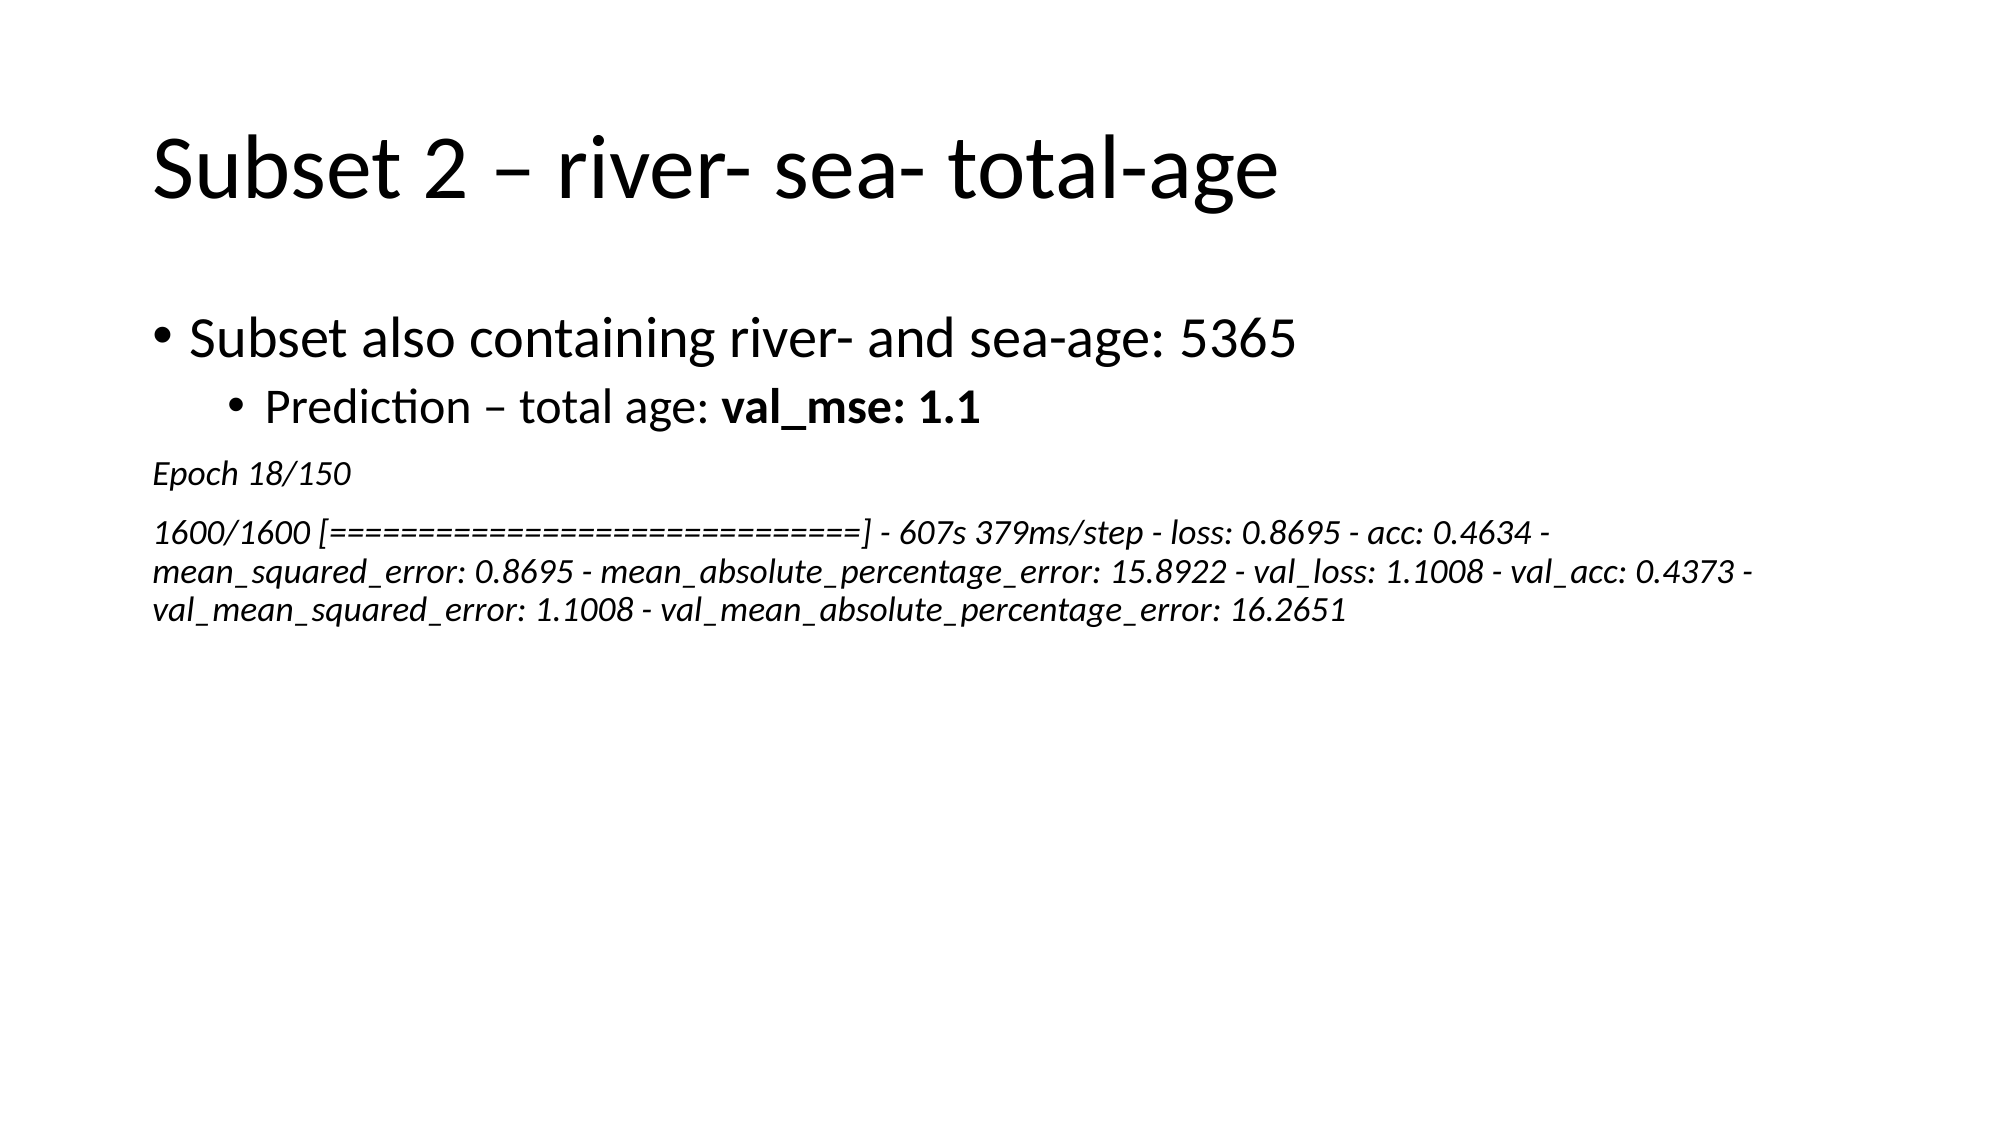

# Subset 2 – river- sea- total-age
Subset also containing river- and sea-age: 5365
Prediction – total age: val_mse: 1.1
Epoch 18/150
1600/1600 [==============================] - 607s 379ms/step - loss: 0.8695 - acc: 0.4634 - mean_squared_error: 0.8695 - mean_absolute_percentage_error: 15.8922 - val_loss: 1.1008 - val_acc: 0.4373 - val_mean_squared_error: 1.1008 - val_mean_absolute_percentage_error: 16.2651